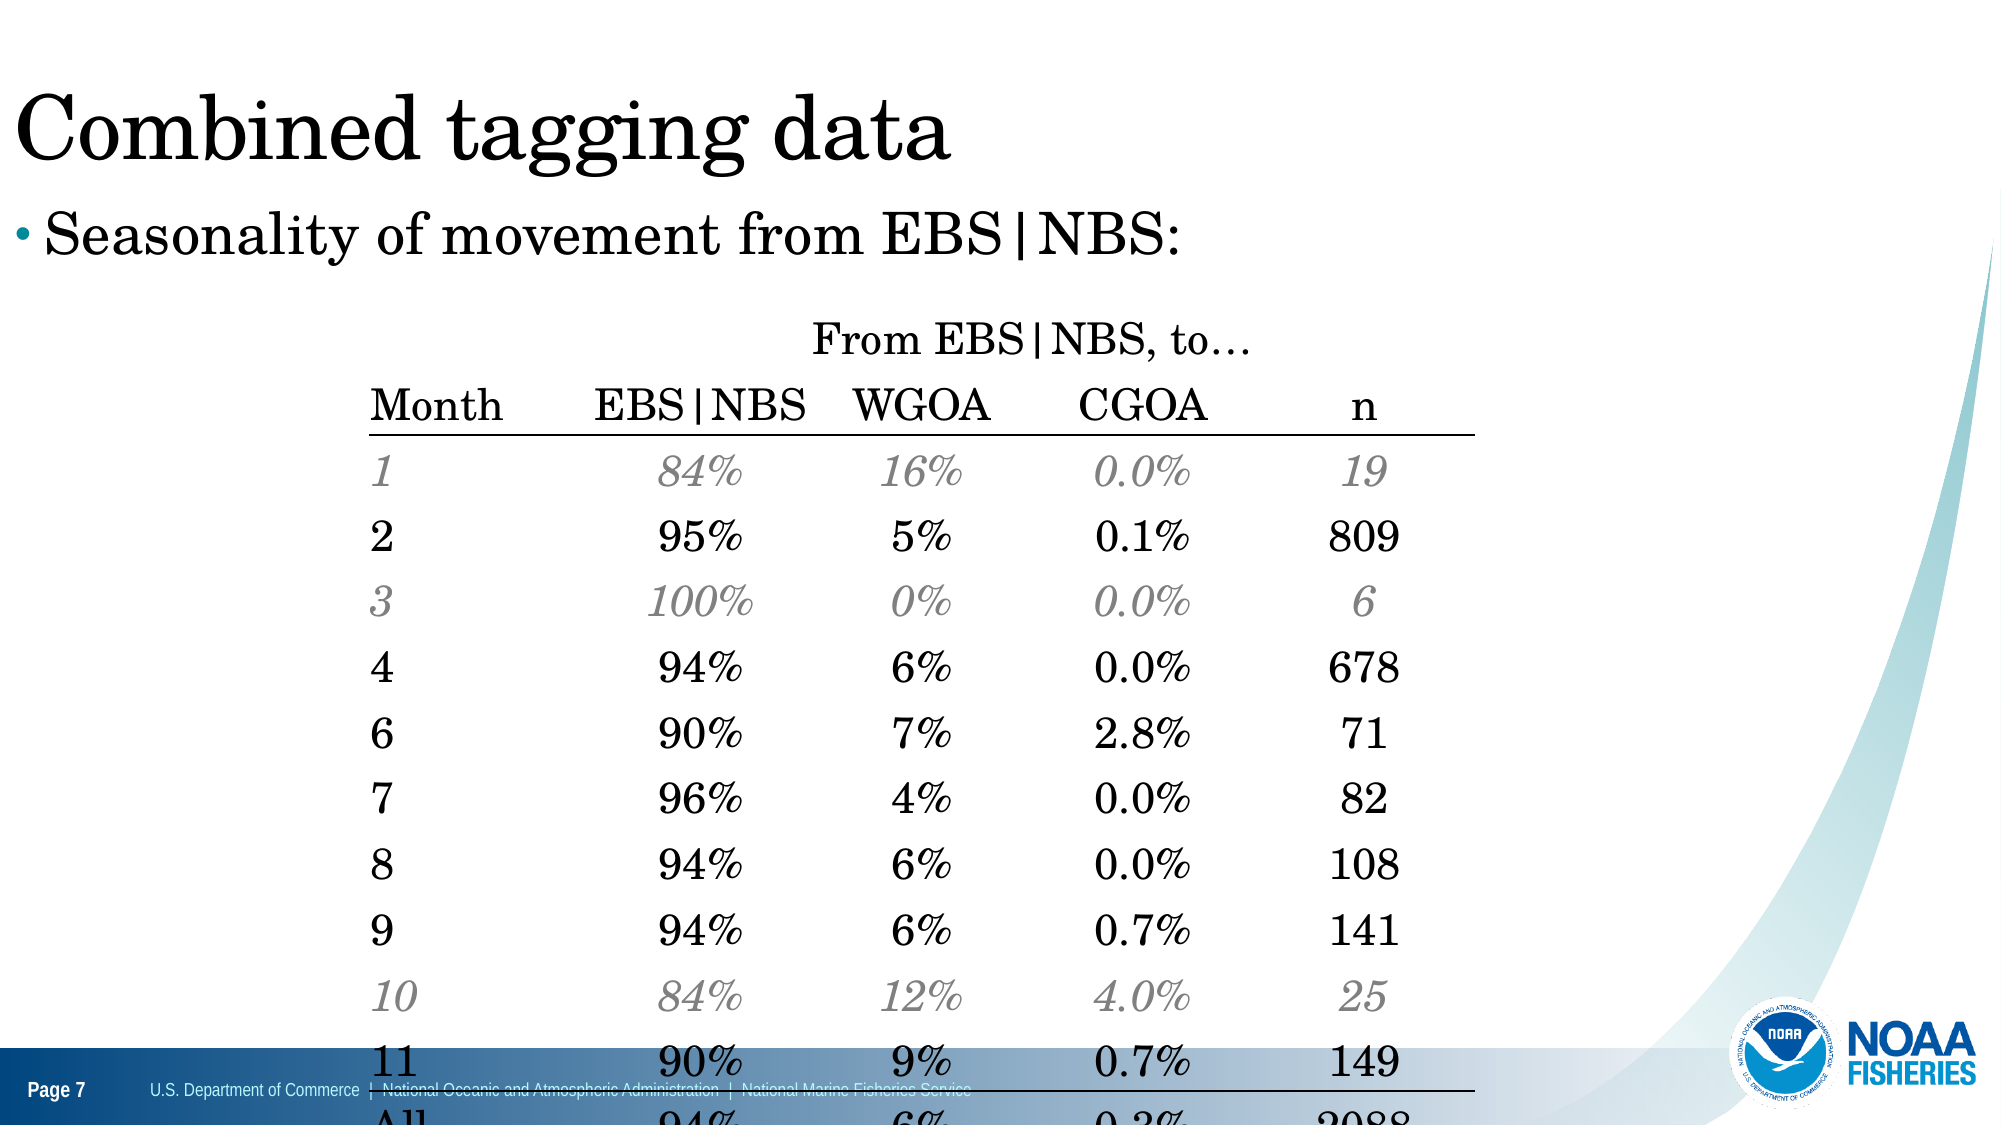

Combined tagging data
Seasonality of movement from EBS|NBS:
|  | From EBS|NBS, to… |  |  |  |
| --- | --- | --- | --- | --- |
| Month | EBS|NBS | WGOA | CGOA | n |
| 1 | 84% | 16% | 0.0% | 19 |
| 2 | 95% | 5% | 0.1% | 809 |
| 3 | 100% | 0% | 0.0% | 6 |
| 4 | 94% | 6% | 0.0% | 678 |
| 6 | 90% | 7% | 2.8% | 71 |
| 7 | 96% | 4% | 0.0% | 82 |
| 8 | 94% | 6% | 0.0% | 108 |
| 9 | 94% | 6% | 0.7% | 141 |
| 10 | 84% | 12% | 4.0% | 25 |
| 11 | 90% | 9% | 0.7% | 149 |
| All | 94% | 6% | 0.3% | 2088 |